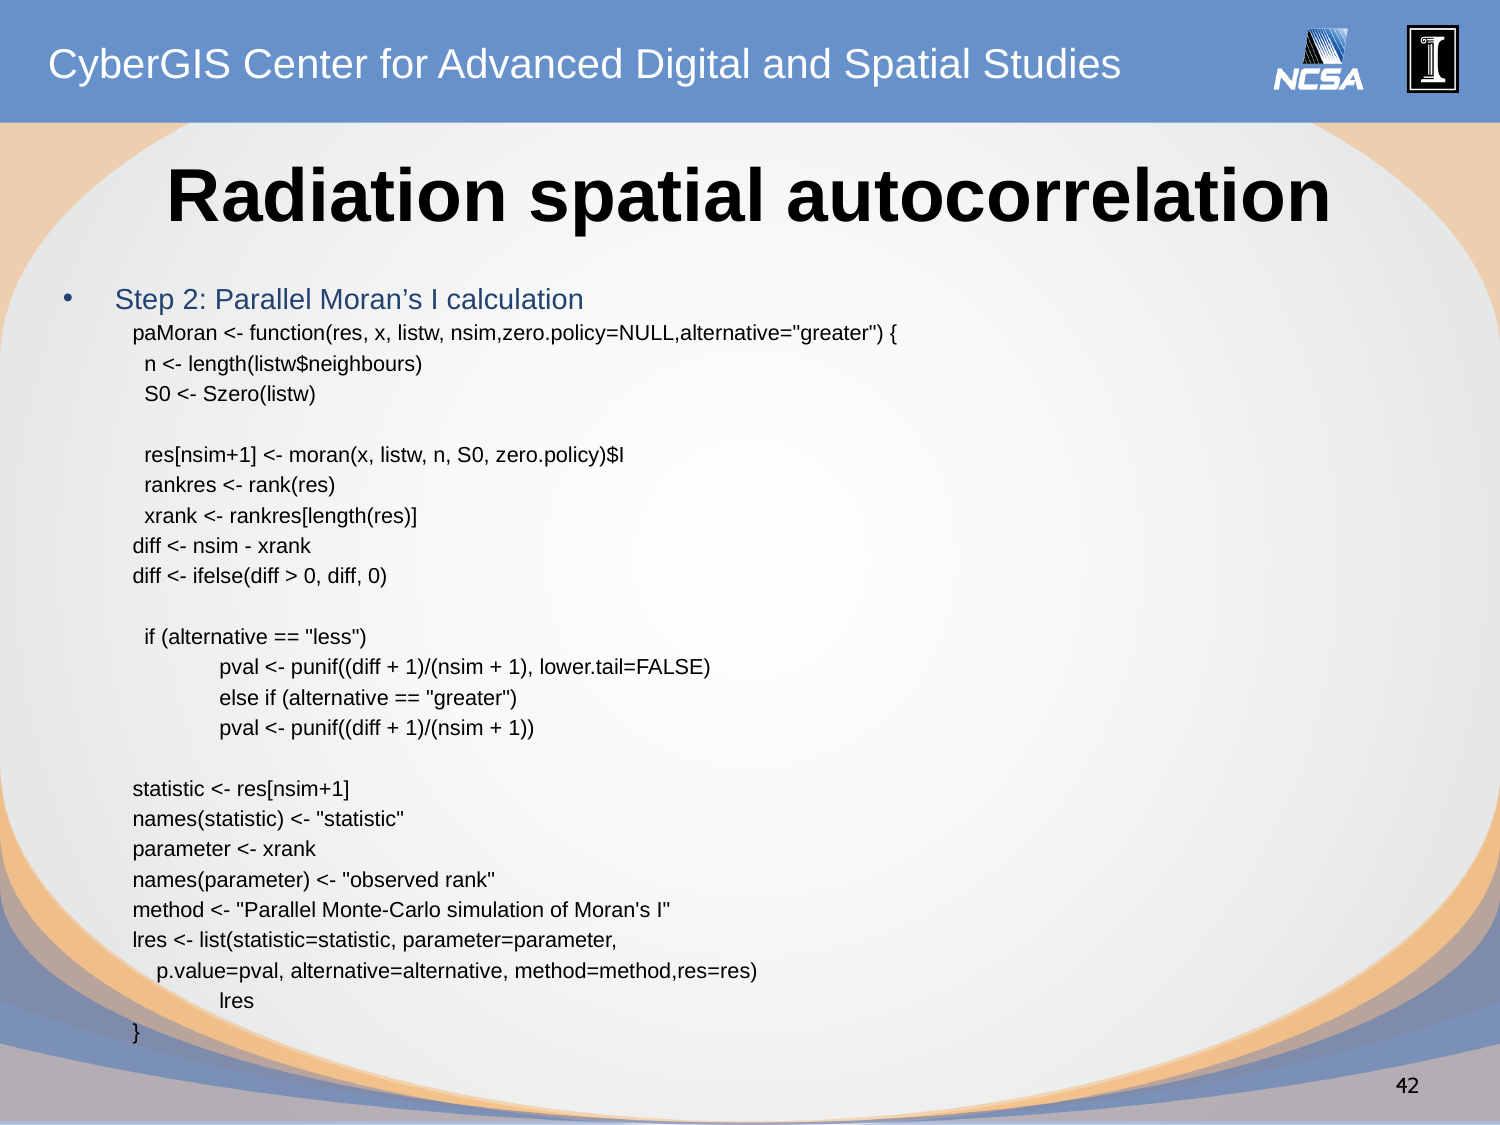

# Radiation spatial autocorrelation
Step 2: Parallel Moran’s I calculation
paMoran <- function(res, x, listw, nsim,zero.policy=NULL,alternative="greater") {
  n <- length(listw$neighbours)
  S0 <- Szero(listw)

  res[nsim+1] <- moran(x, listw, n, S0, zero.policy)$I
  rankres <- rank(res)
  xrank <- rankres[length(res)]
	diff <- nsim - xrank
	diff <- ifelse(diff > 0, diff, 0)

  if (alternative == "less")
        	pval <- punif((diff + 1)/(nsim + 1), lower.tail=FALSE)
    	else if (alternative == "greater")
        	pval <- punif((diff + 1)/(nsim + 1))

	statistic <- res[nsim+1]
	names(statistic) <- "statistic"
	parameter <- xrank
	names(parameter) <- "observed rank"
	method <- "Parallel Monte-Carlo simulation of Moran's I"
	lres <- list(statistic=statistic, parameter=parameter,
	    p.value=pval, alternative=alternative, method=method,res=res)
  	lres
}

42